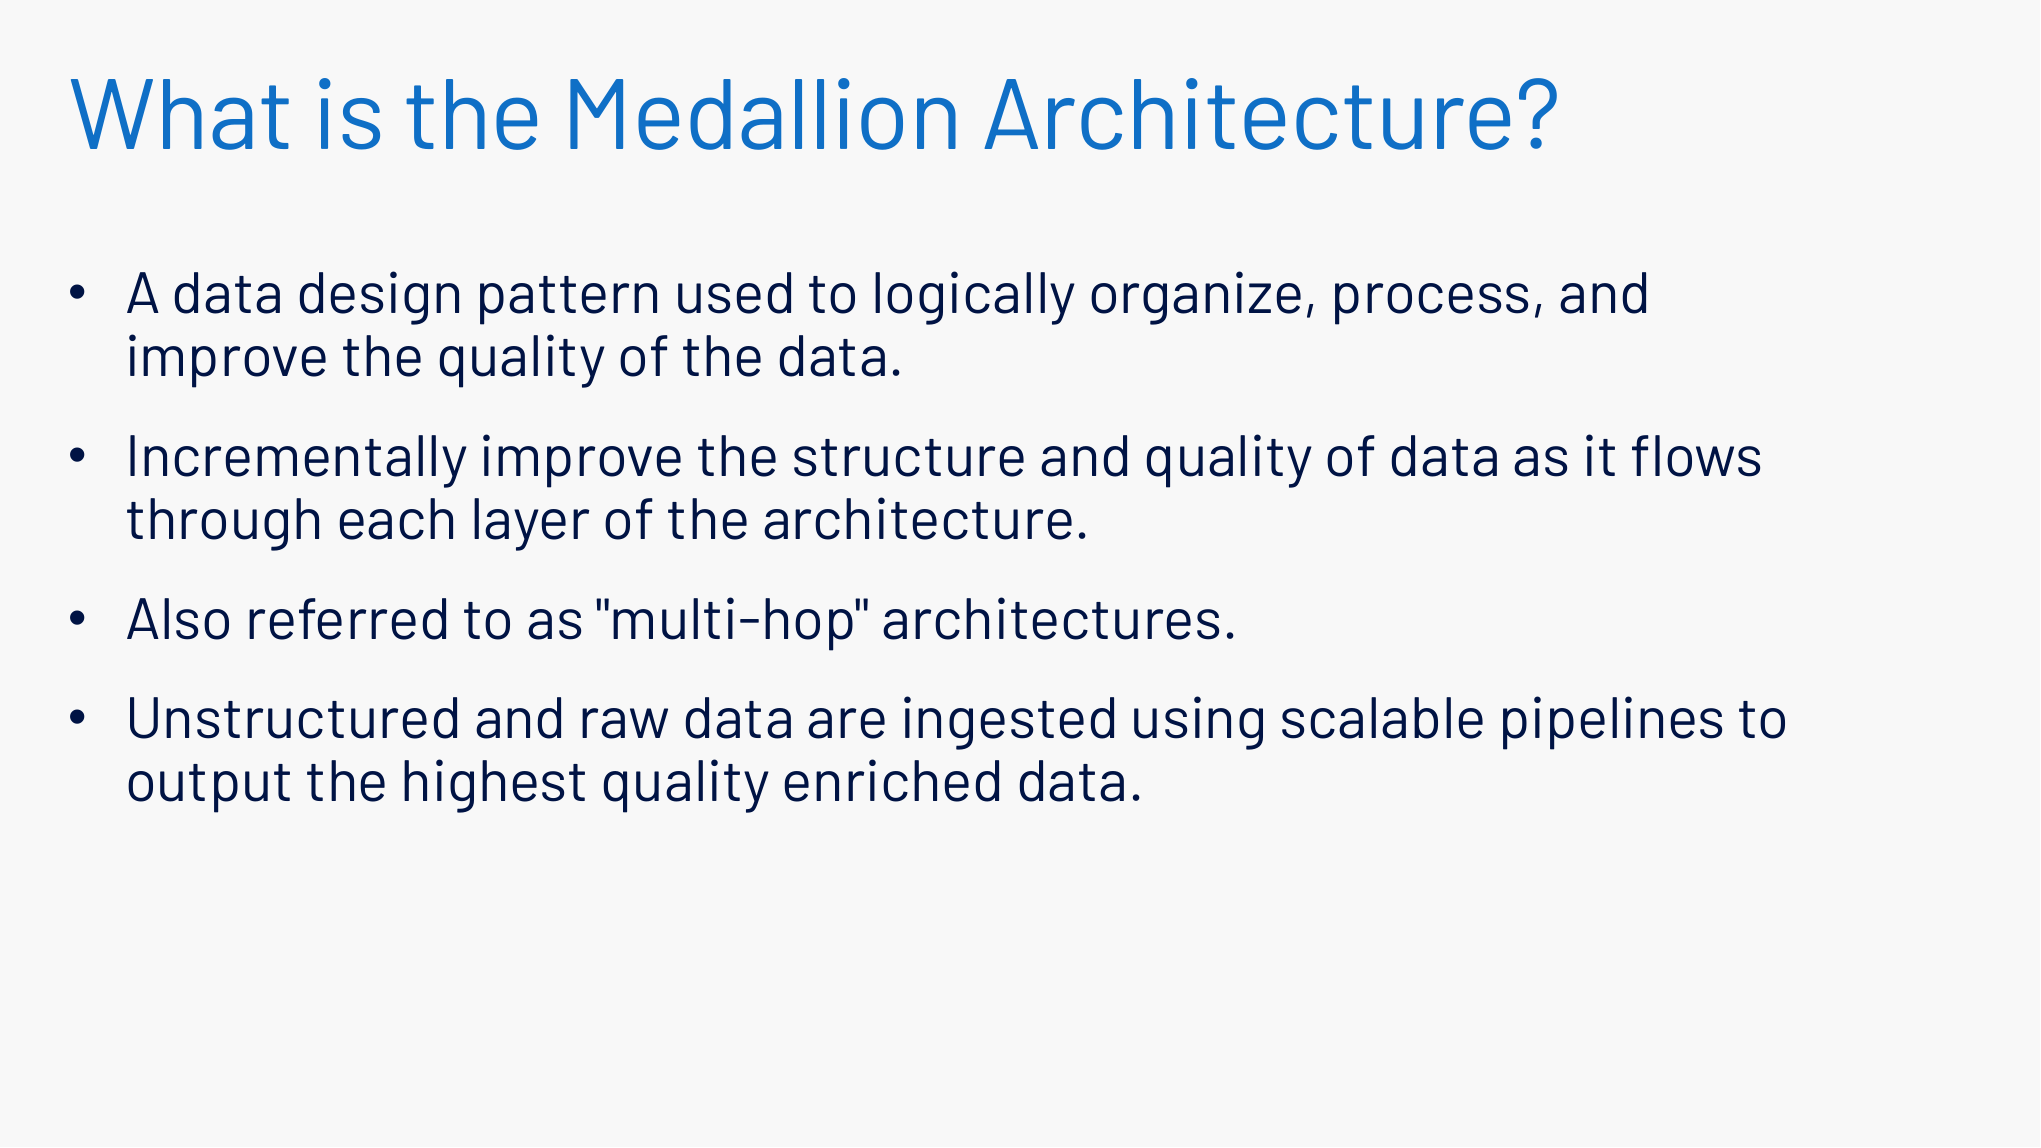

# What is the Medallion Architecture?
A data design pattern used to logically organize, process, and improve the quality of the data.
Incrementally improve the structure and quality of data as it flows through each layer of the architecture.
Also referred to as "multi-hop" architectures.
Unstructured and raw data are ingested using scalable pipelines to output the highest quality enriched data.